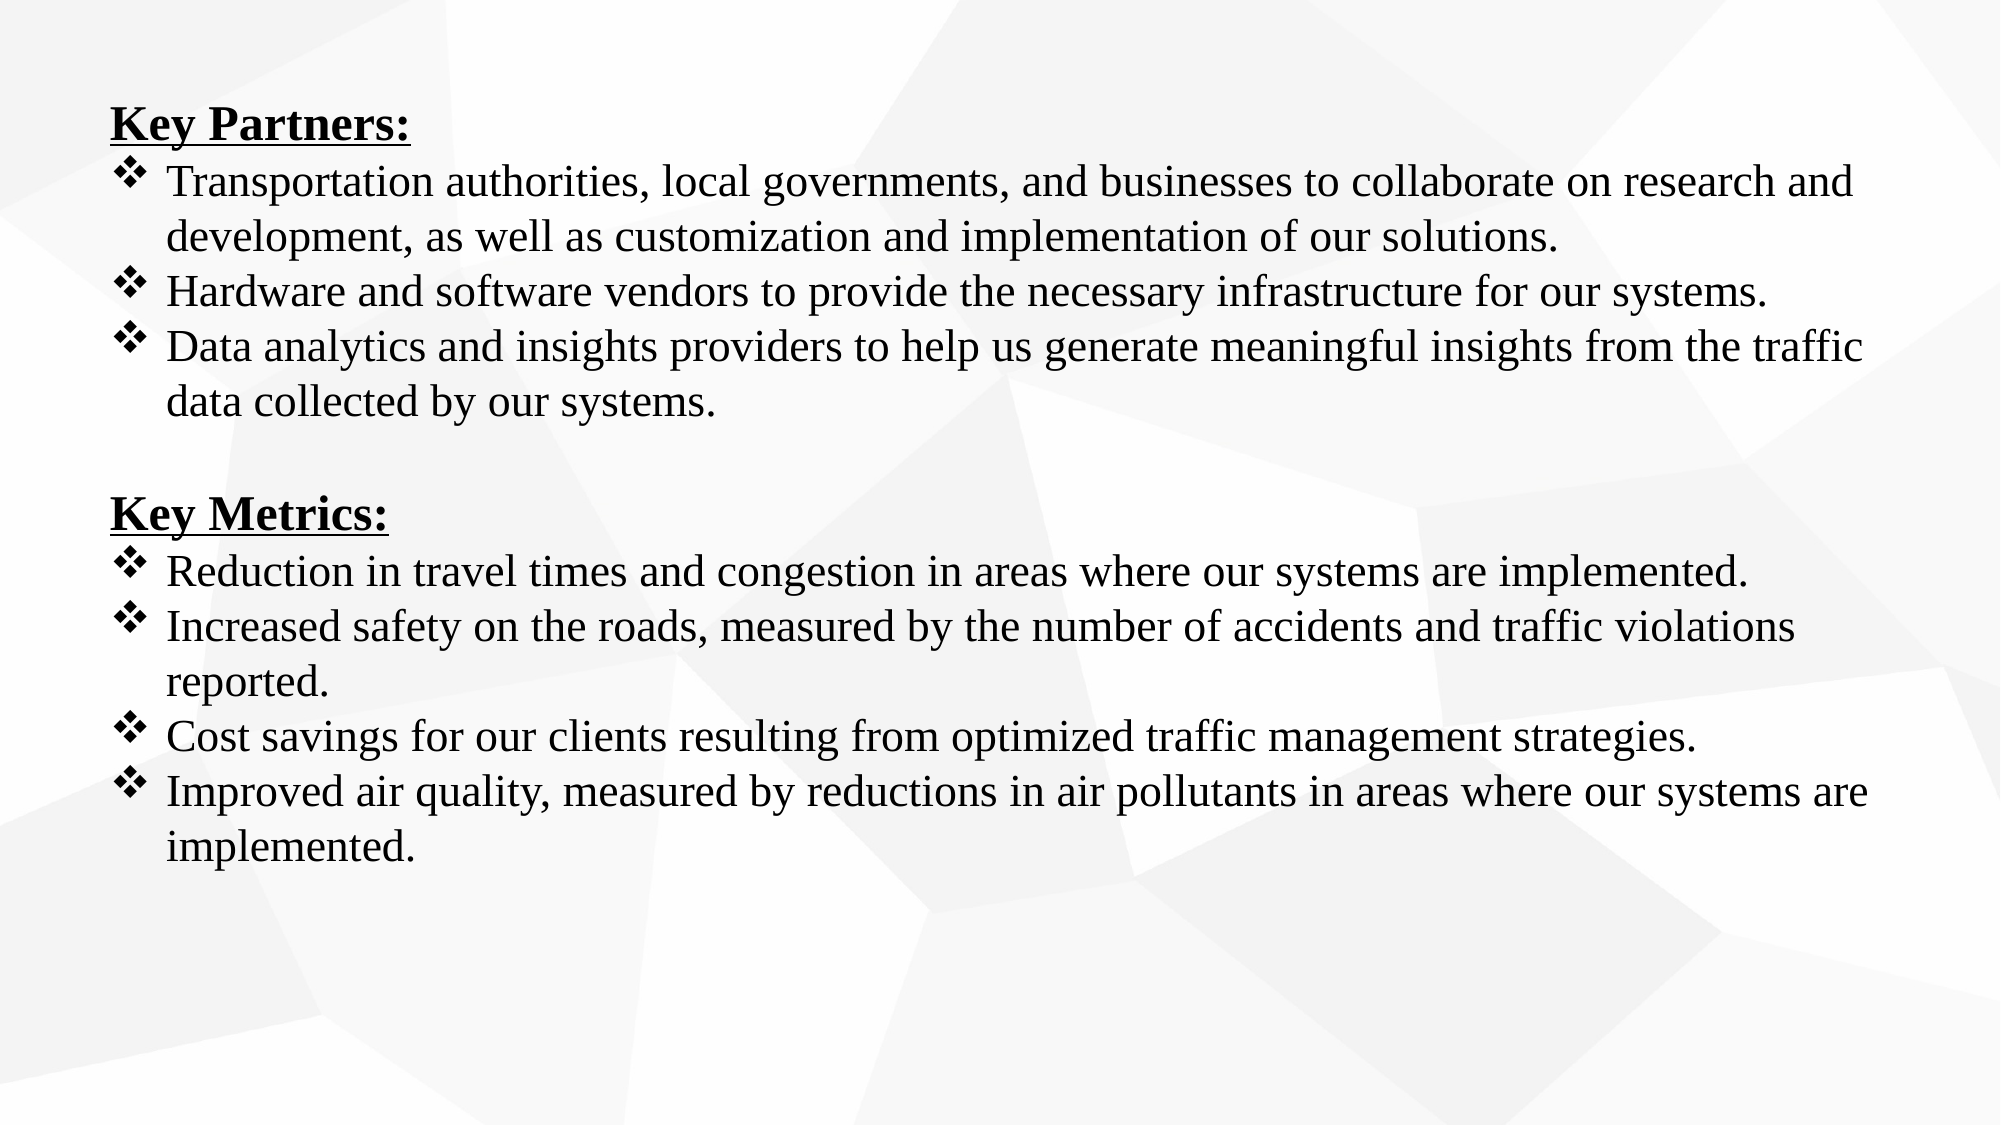

Key Partners:
Transportation authorities, local governments, and businesses to collaborate on research and development, as well as customization and implementation of our solutions.
Hardware and software vendors to provide the necessary infrastructure for our systems.
Data analytics and insights providers to help us generate meaningful insights from the traffic data collected by our systems.

Key Metrics:
Reduction in travel times and congestion in areas where our systems are implemented.
Increased safety on the roads, measured by the number of accidents and traffic violations reported.
Cost savings for our clients resulting from optimized traffic management strategies.
Improved air quality, measured by reductions in air pollutants in areas where our systems are implemented.